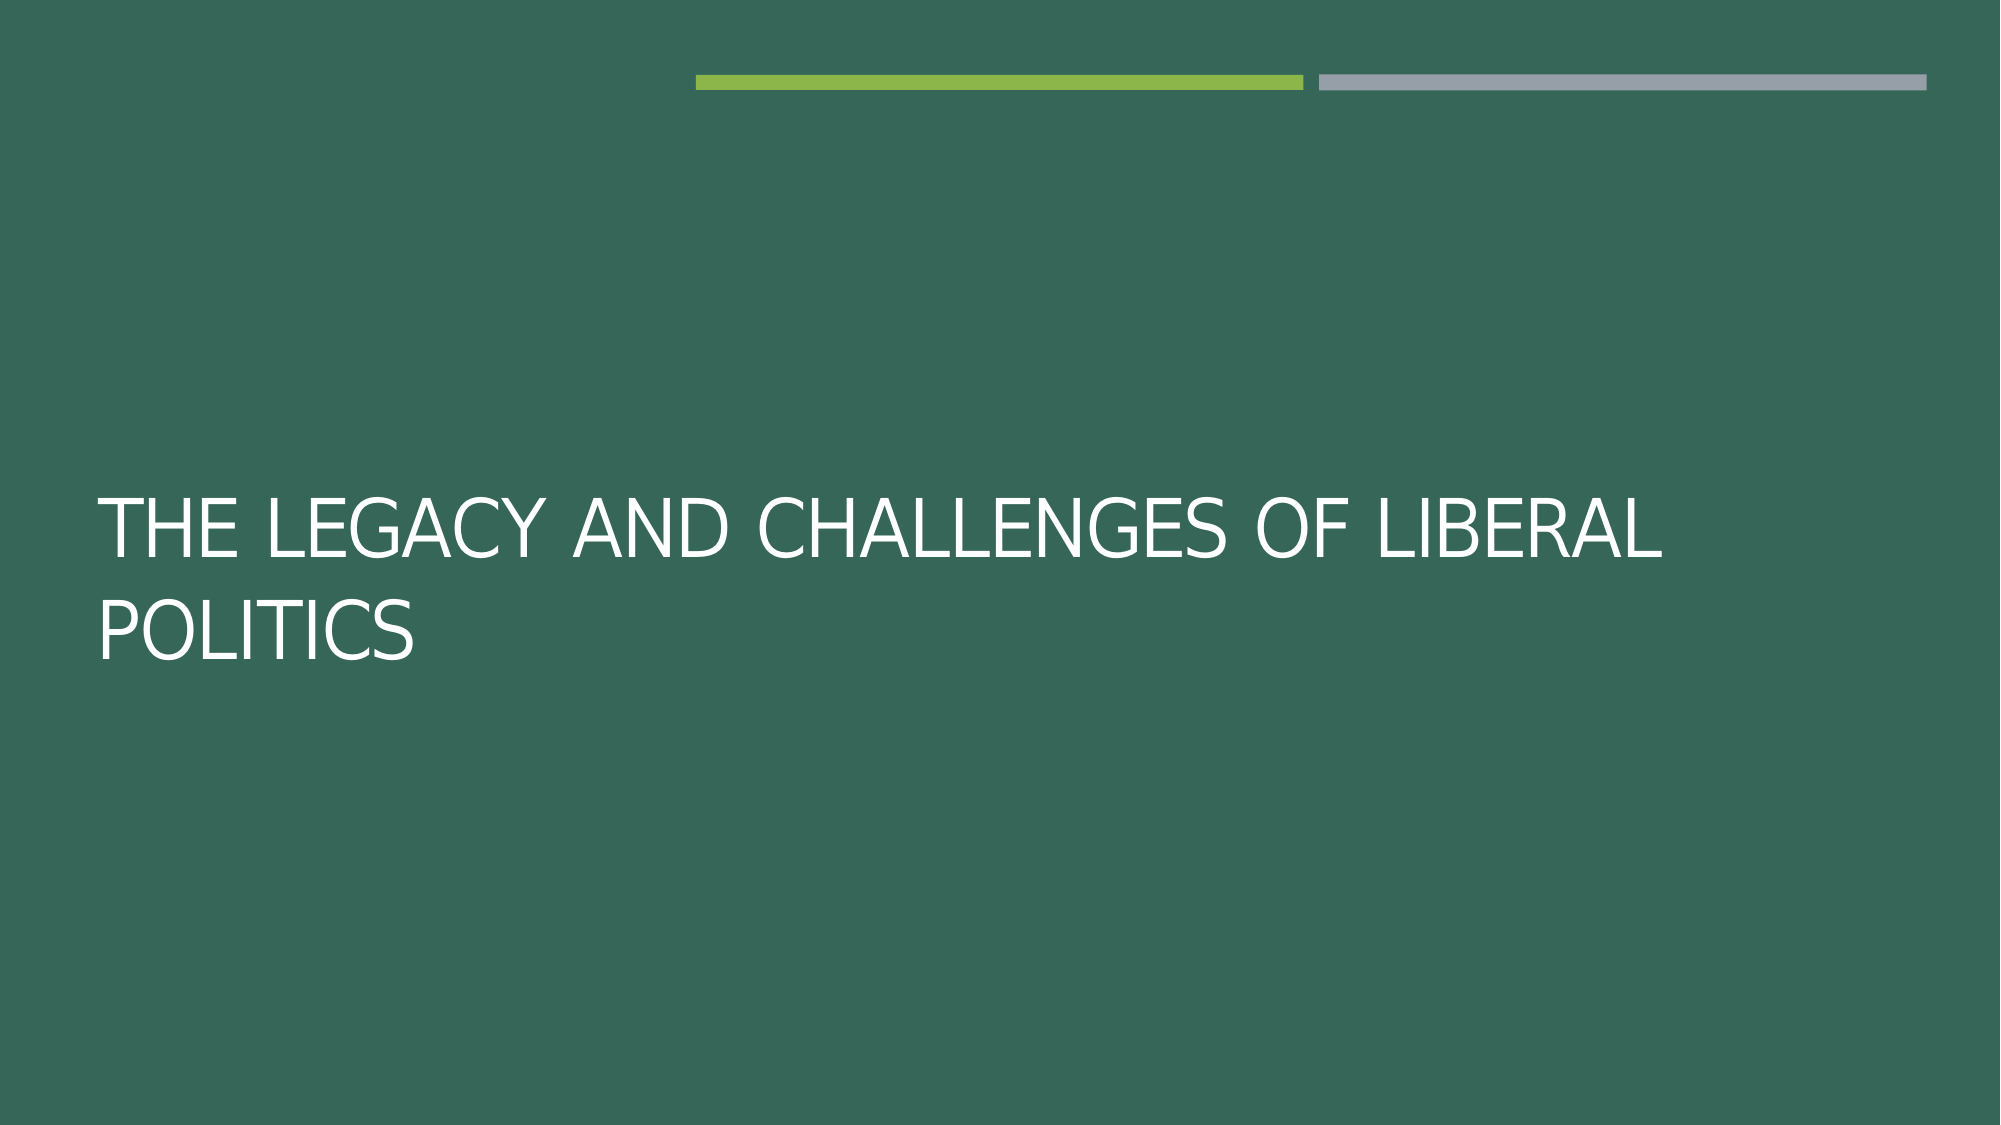

THE LEGACY AND CHALLENGES OF LIBERAL POLITICS